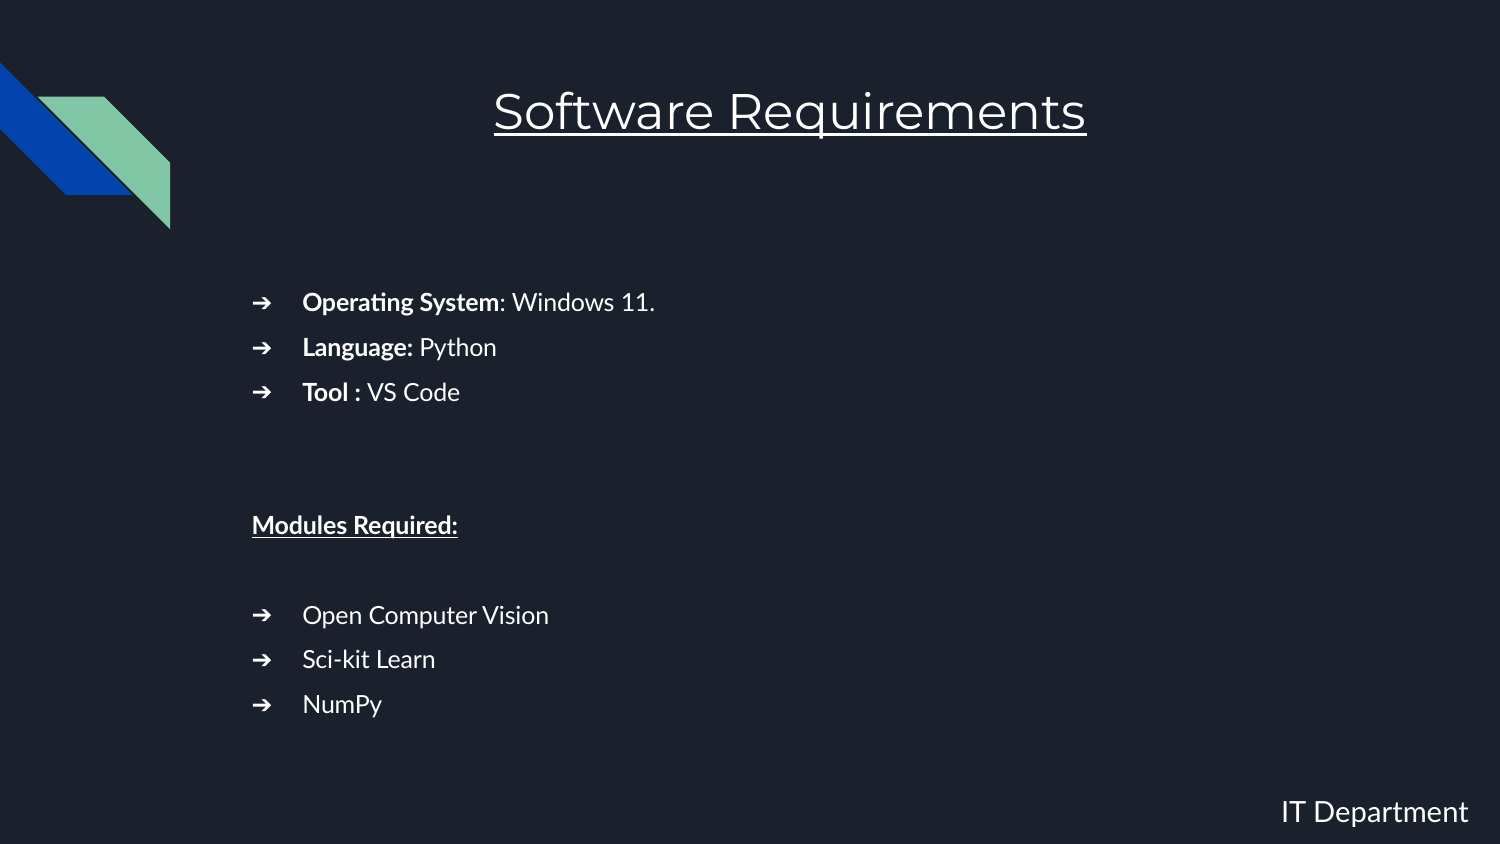

# Software Requirements
Operating System: Windows 11.
Language: Python
Tool : VS Code

Modules Required:

Open Computer Vision
Sci-kit Learn
NumPy
IT Department